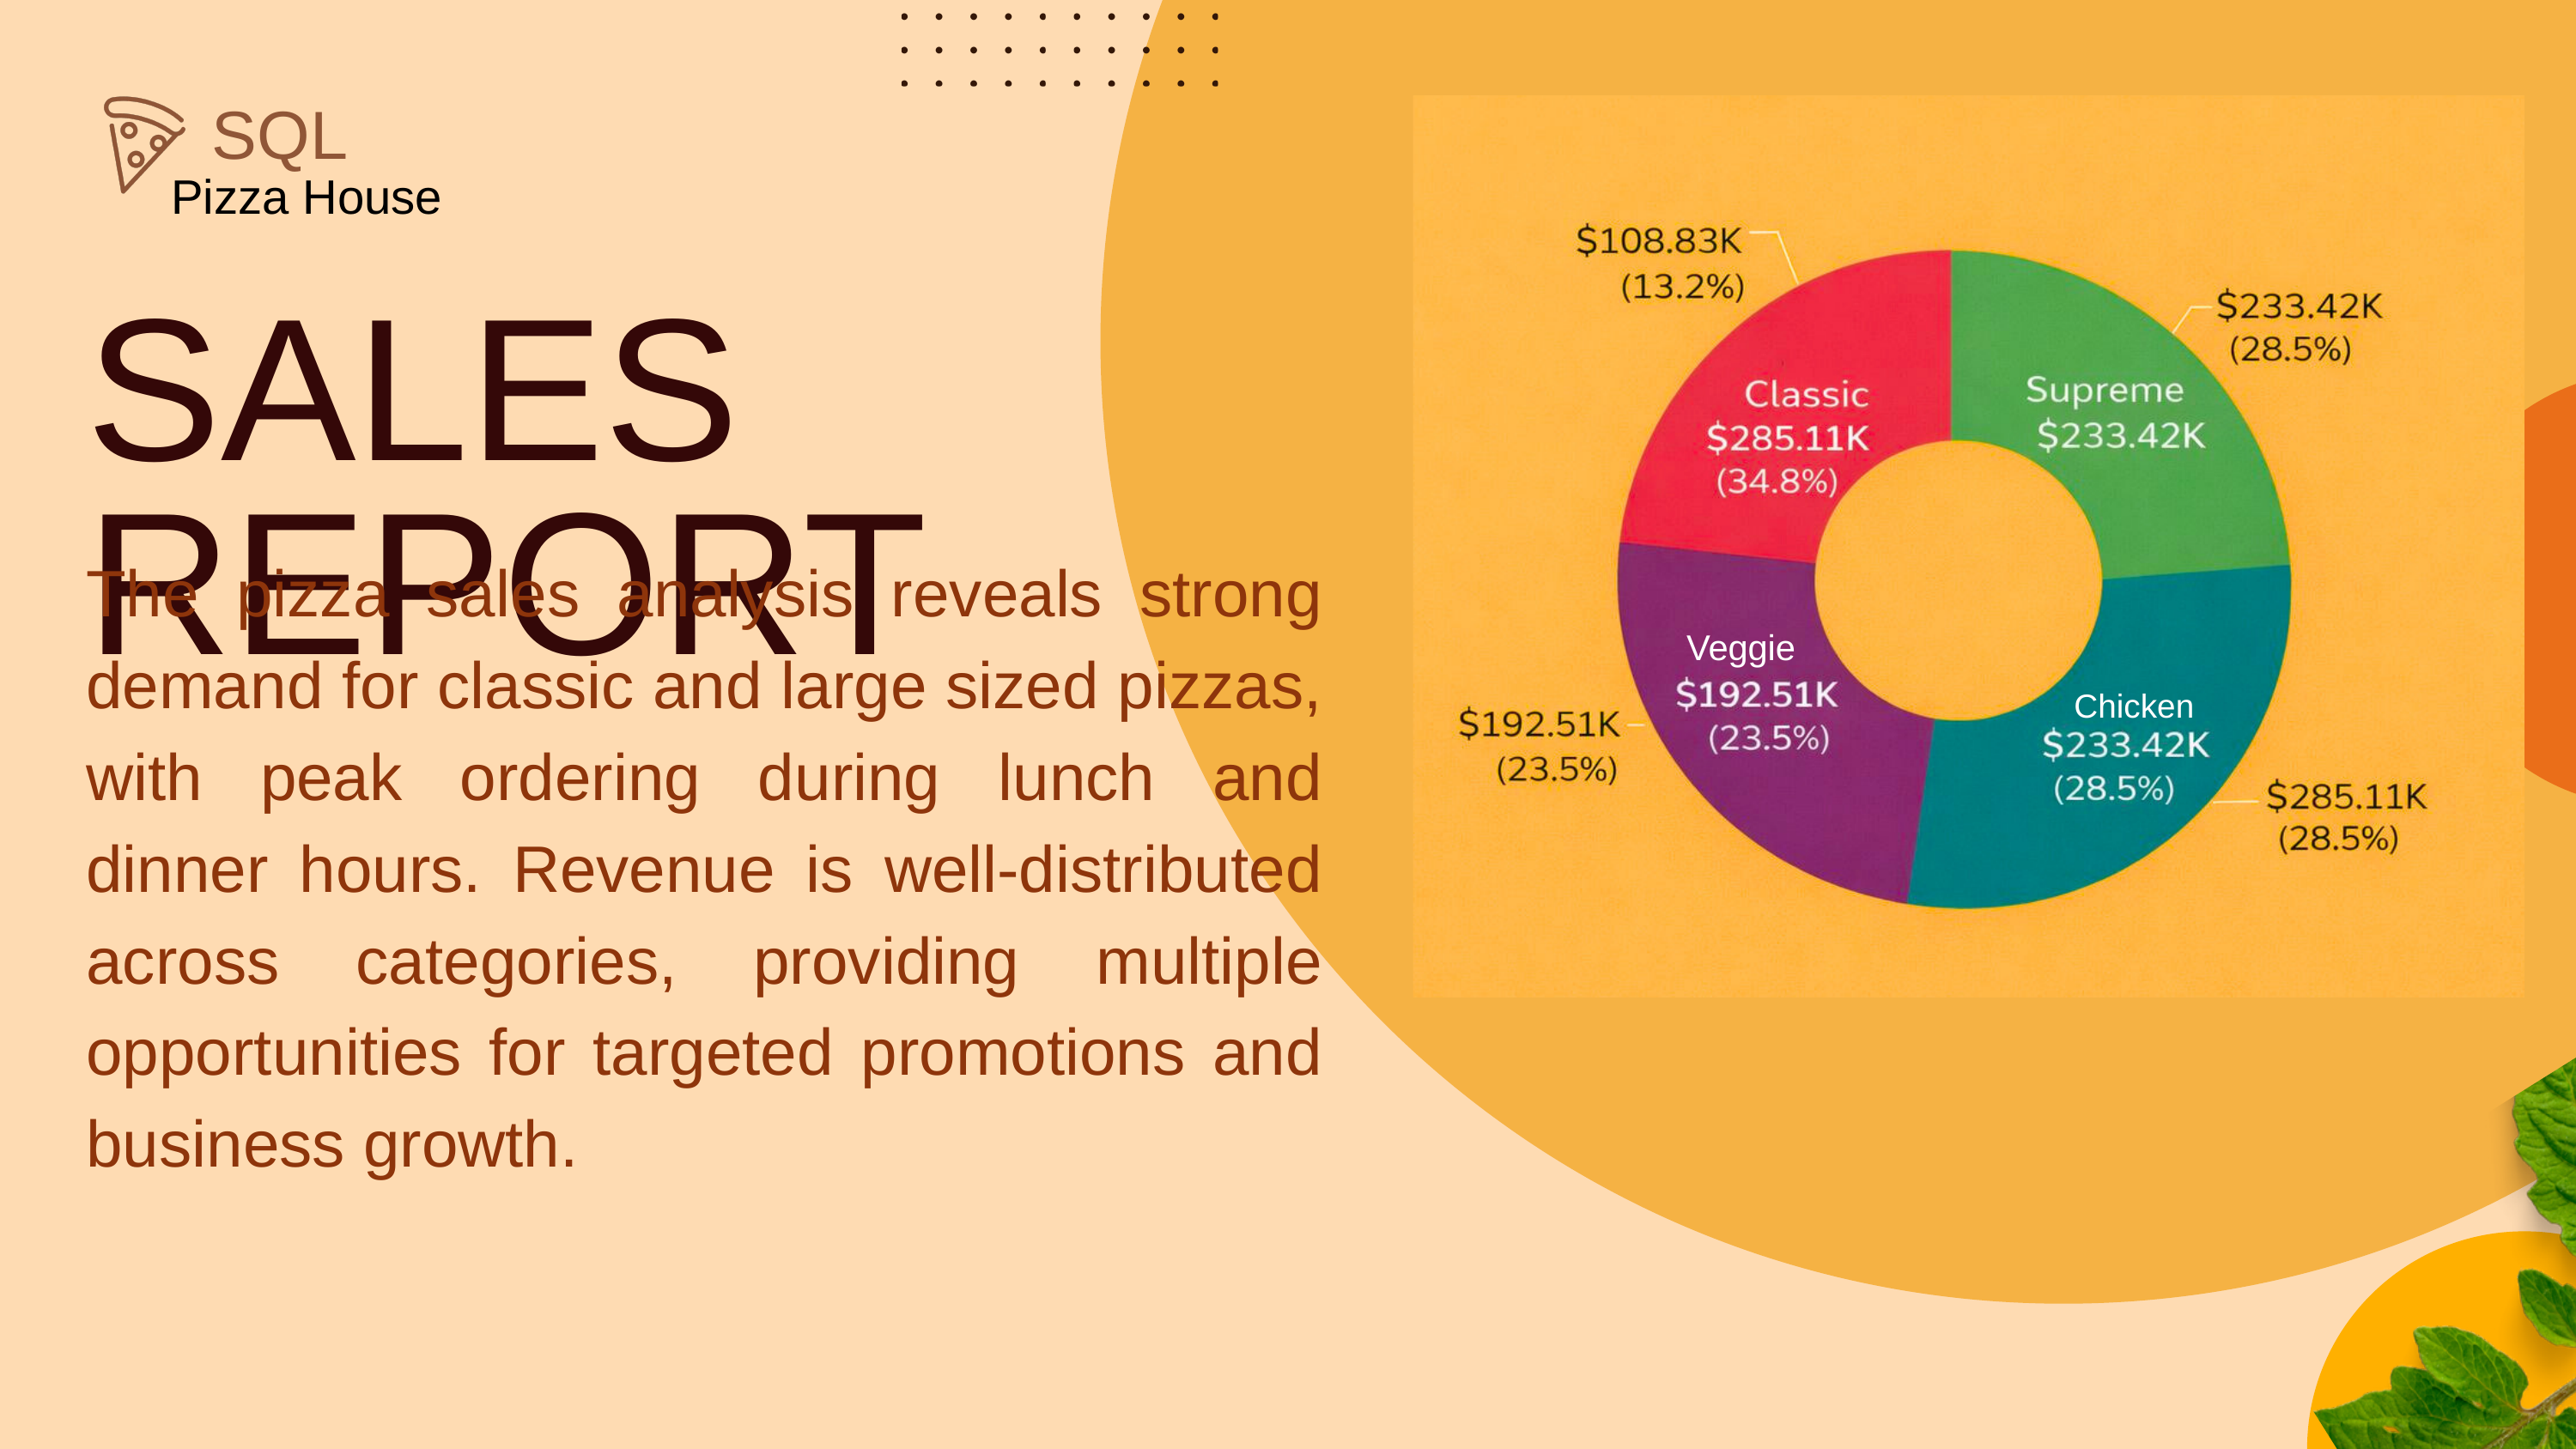

SQL
Pizza House
SALES REPORT

The pizza sales analysis reveals strong demand for classic and large sized pizzas, with peak ordering during lunch and dinner hours. Revenue is well-distributed across categories, providing multiple opportunities for targeted promotions and business growth.
Veggie
Chicken